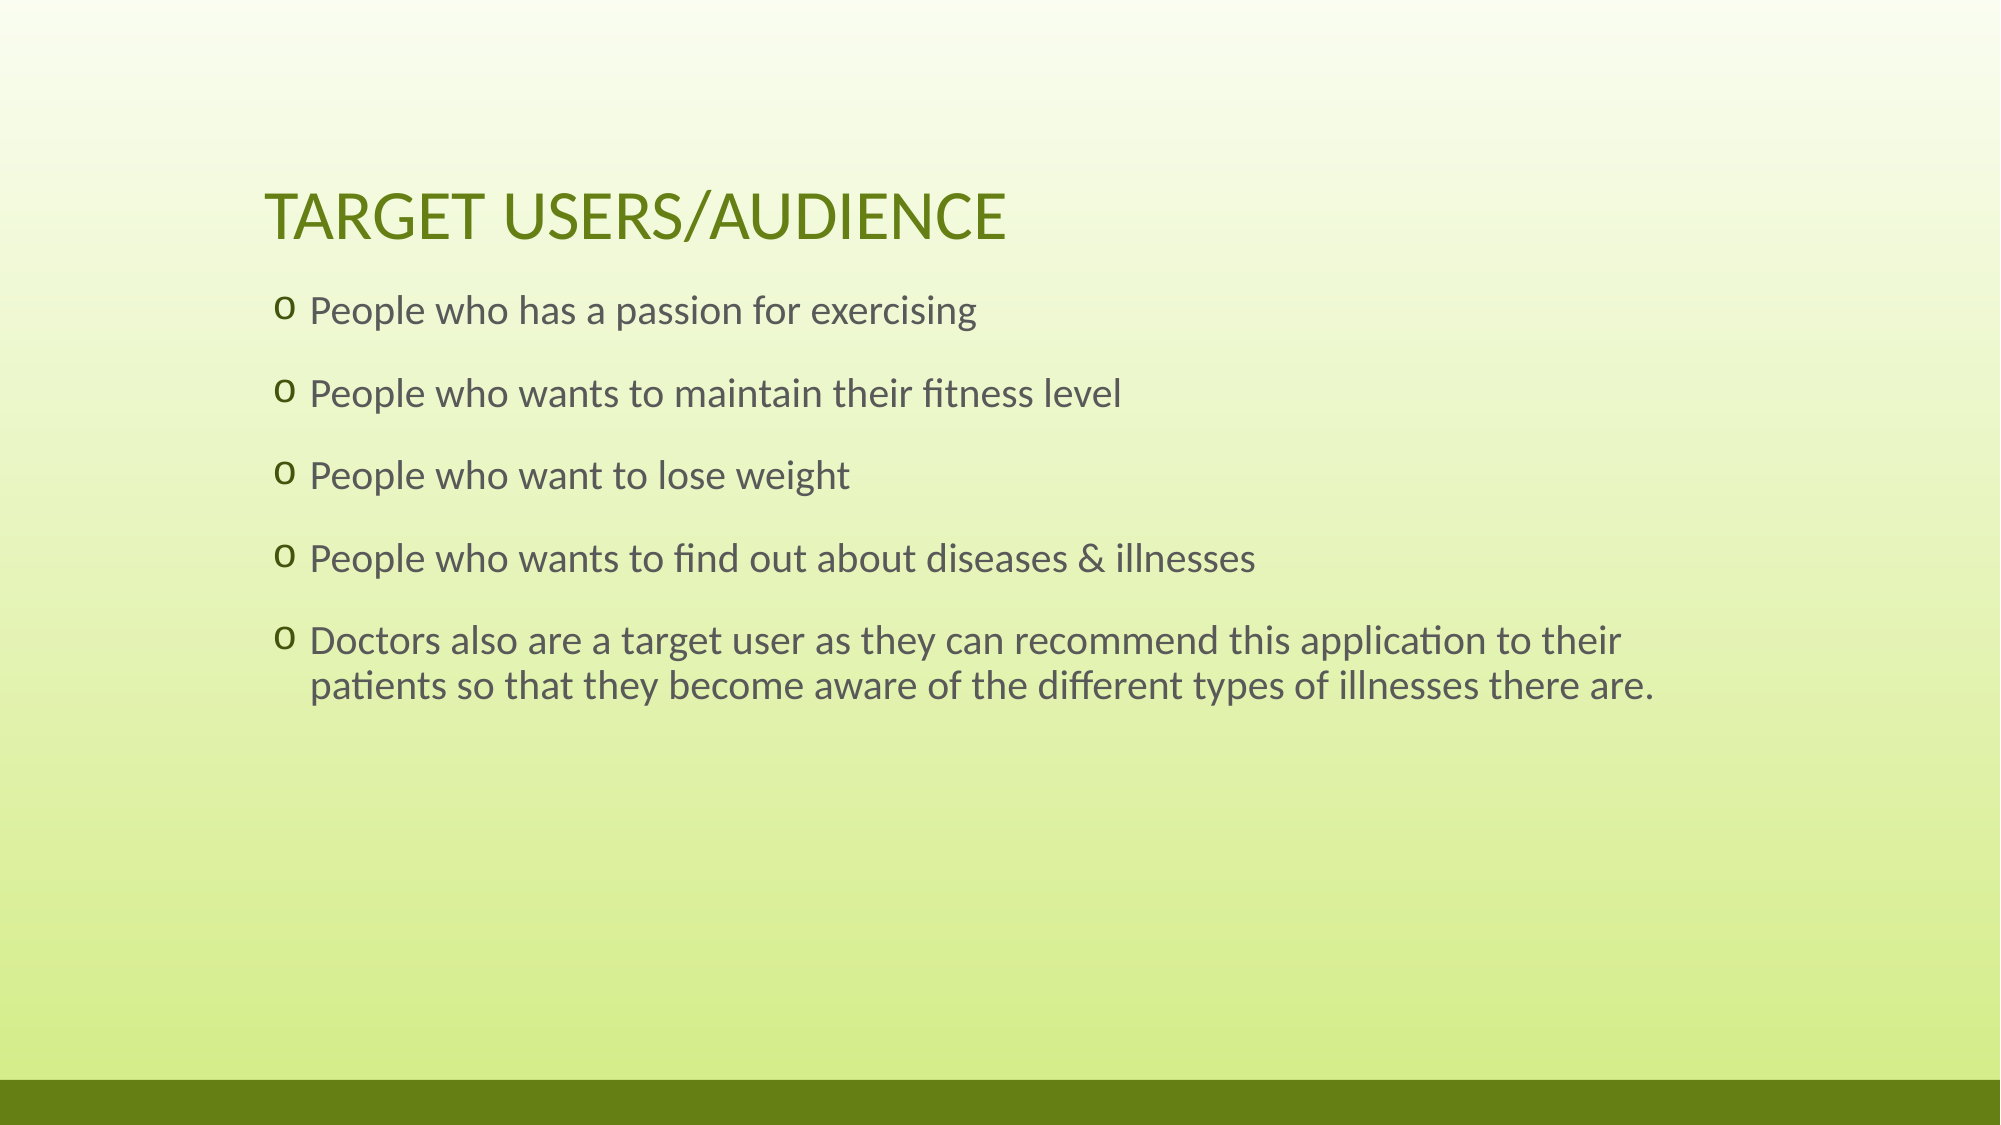

# Target users/audience
People who has a passion for exercising
People who wants to maintain their fitness level
People who want to lose weight
People who wants to find out about diseases & illnesses
Doctors also are a target user as they can recommend this application to their patients so that they become aware of the different types of illnesses there are.